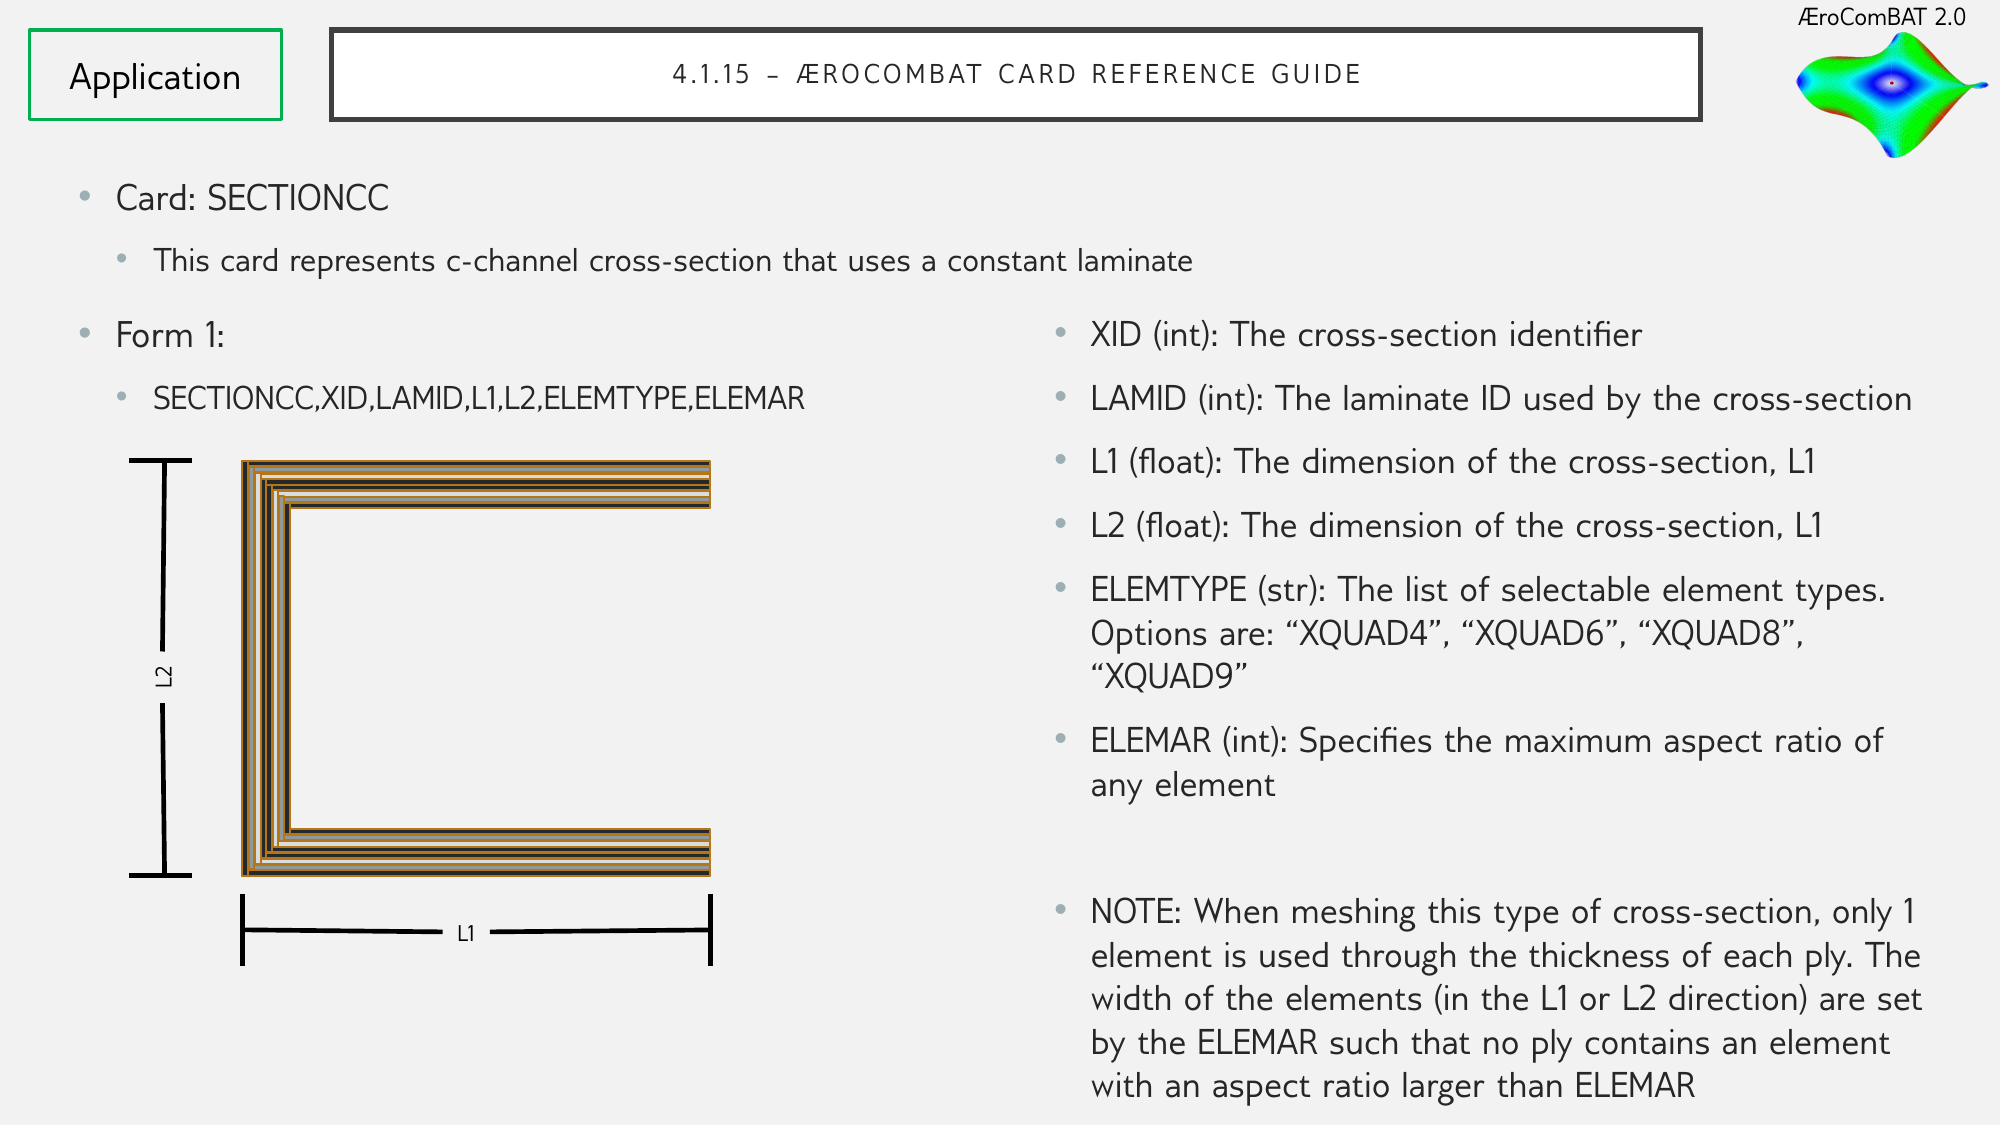

Application
# 4.1.15 – AeroComBAT Card Reference Guide
Card: SECTIONCC
This card represents c-channel cross-section that uses a constant laminate
Form 1:
SECTIONCC,XID,LAMID,L1,L2,ELEMTYPE,ELEMAR
XID (int): The cross-section identifier
LAMID (int): The laminate ID used by the cross-section
L1 (float): The dimension of the cross-section, L1
L2 (float): The dimension of the cross-section, L1
ELEMTYPE (str): The list of selectable element types. Options are: “XQUAD4”, “XQUAD6”, “XQUAD8”, “XQUAD9”
ELEMAR (int): Specifies the maximum aspect ratio of any element

NOTE: When meshing this type of cross-section, only 1 element is used through the thickness of each ply. The width of the elements (in the L1 or L2 direction) are set by the ELEMAR such that no ply contains an element with an aspect ratio larger than ELEMAR

L2

L1